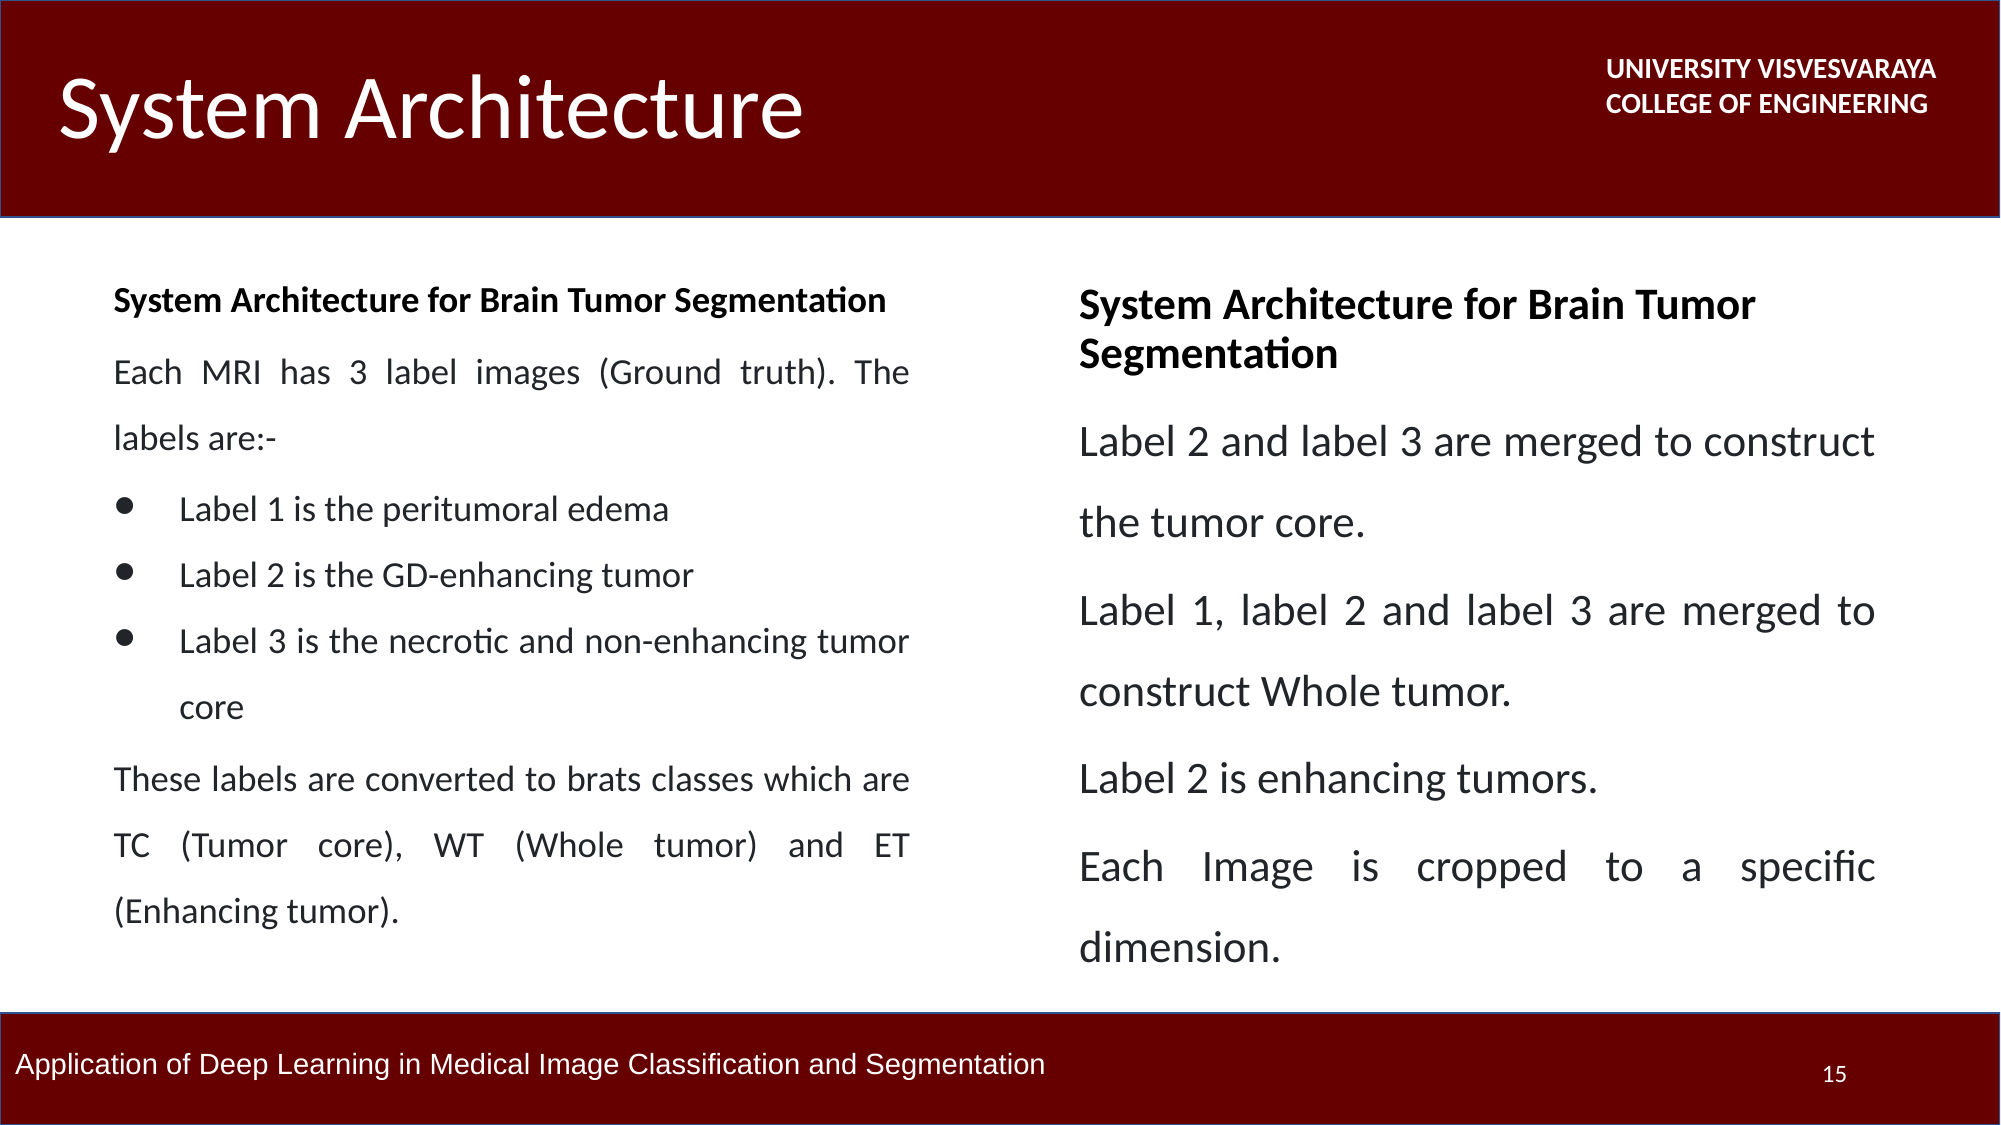

# System Architecture
System Architecture for Brain Tumor Segmentation
Each MRI has 3 label images (Ground truth). The labels are:-
Label 1 is the peritumoral edema
Label 2 is the GD-enhancing tumor
Label 3 is the necrotic and non-enhancing tumor core
These labels are converted to brats classes which are TC (Tumor core), WT (Whole tumor) and ET (Enhancing tumor).

System Architecture for Brain Tumor Segmentation
Label 2 and label 3 are merged to construct the tumor core.
Label 1, label 2 and label 3 are merged to construct Whole tumor.
Label 2 is enhancing tumors.
Each Image is cropped to a specific dimension.

15